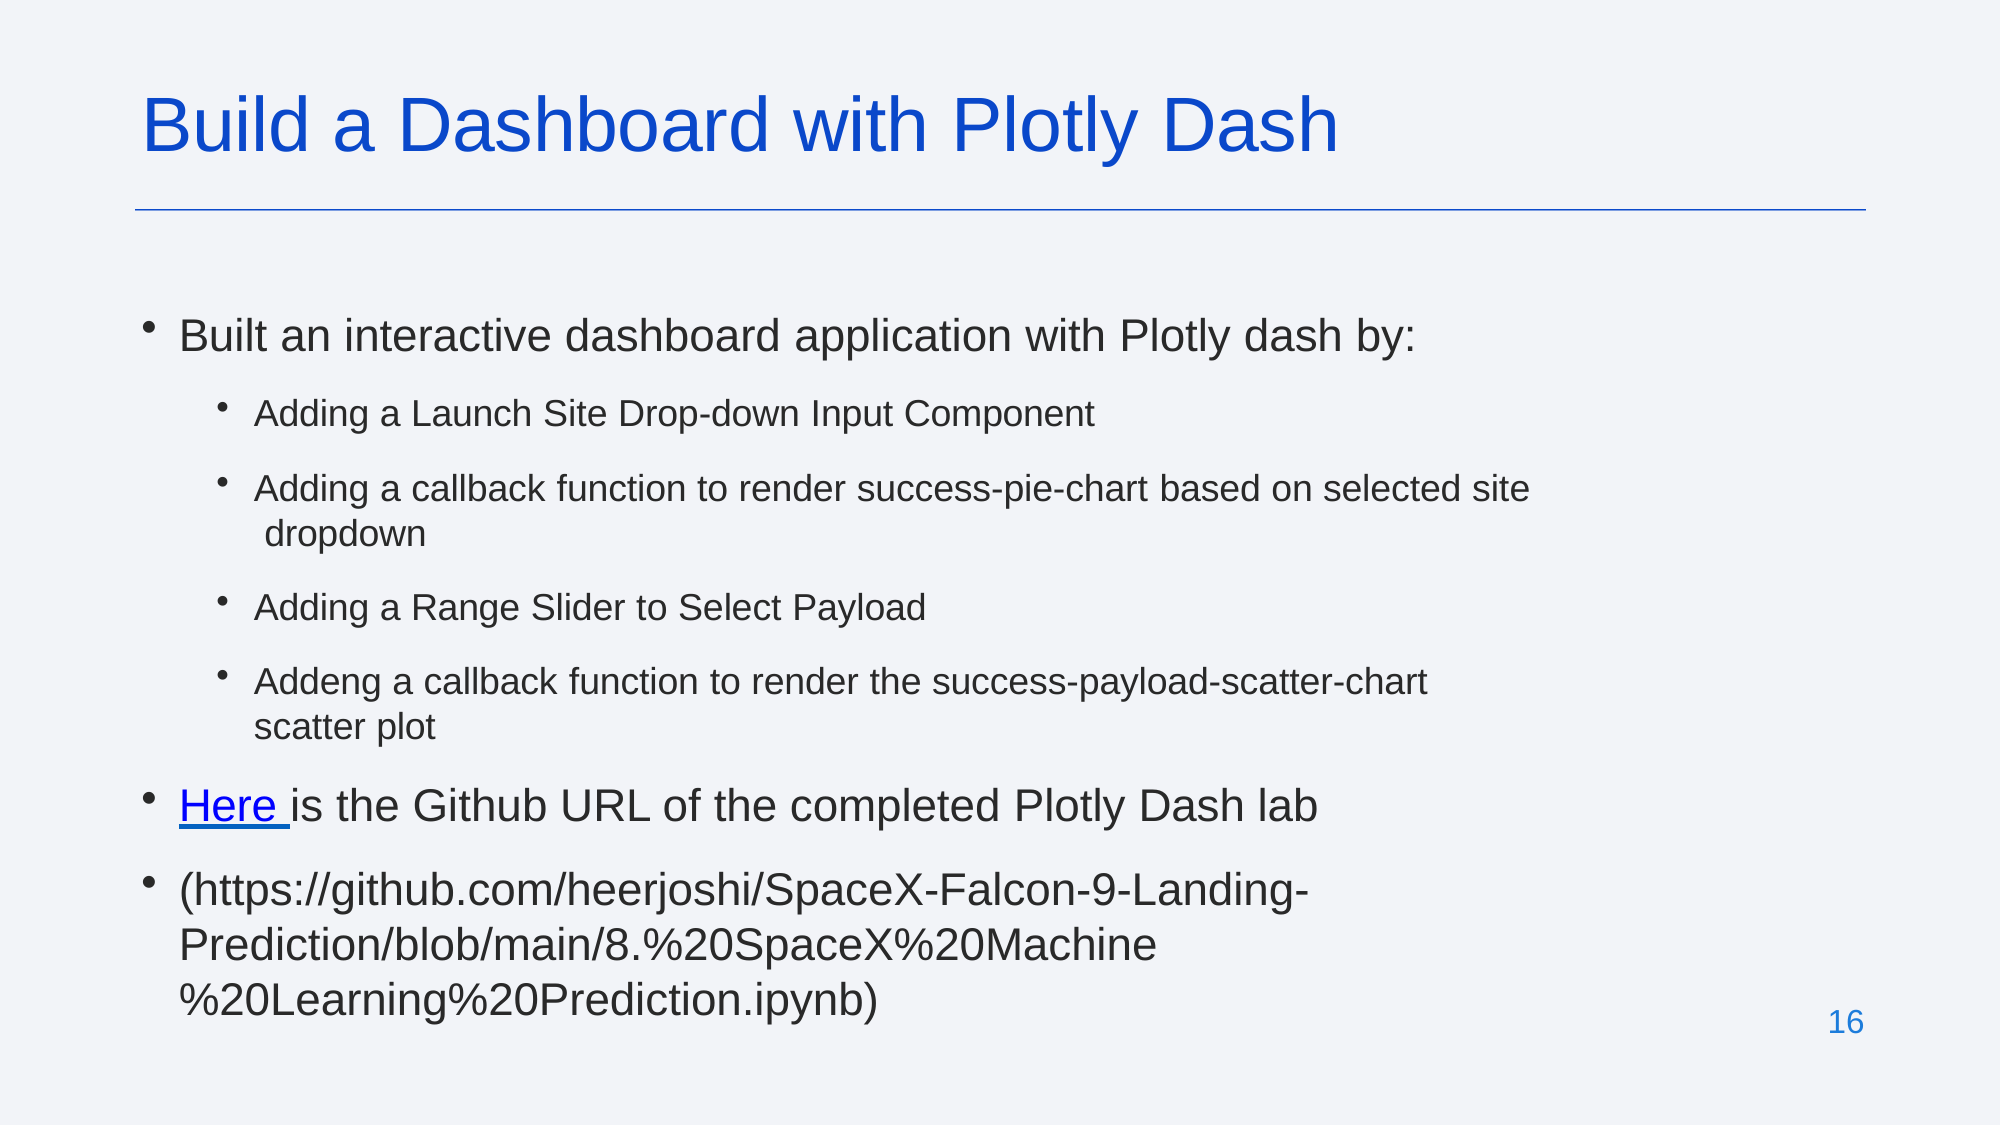

# Build a Dashboard with Plotly Dash
Built an interactive dashboard application with Plotly dash by:
Adding a Launch Site Drop-down Input Component
Adding a callback function to render success-pie-chart based on selected site  dropdown
Adding a Range Slider to Select Payload
Addeng a callback function to render the success-payload-scatter-chart scatter plot
Here is the Github URL of the completed Plotly Dash lab
(https://github.com/heerjoshi/SpaceX-Falcon-9-Landing-Prediction/blob/main/8.%20SpaceX%20Machine%20Learning%20Prediction.ipynb)
16